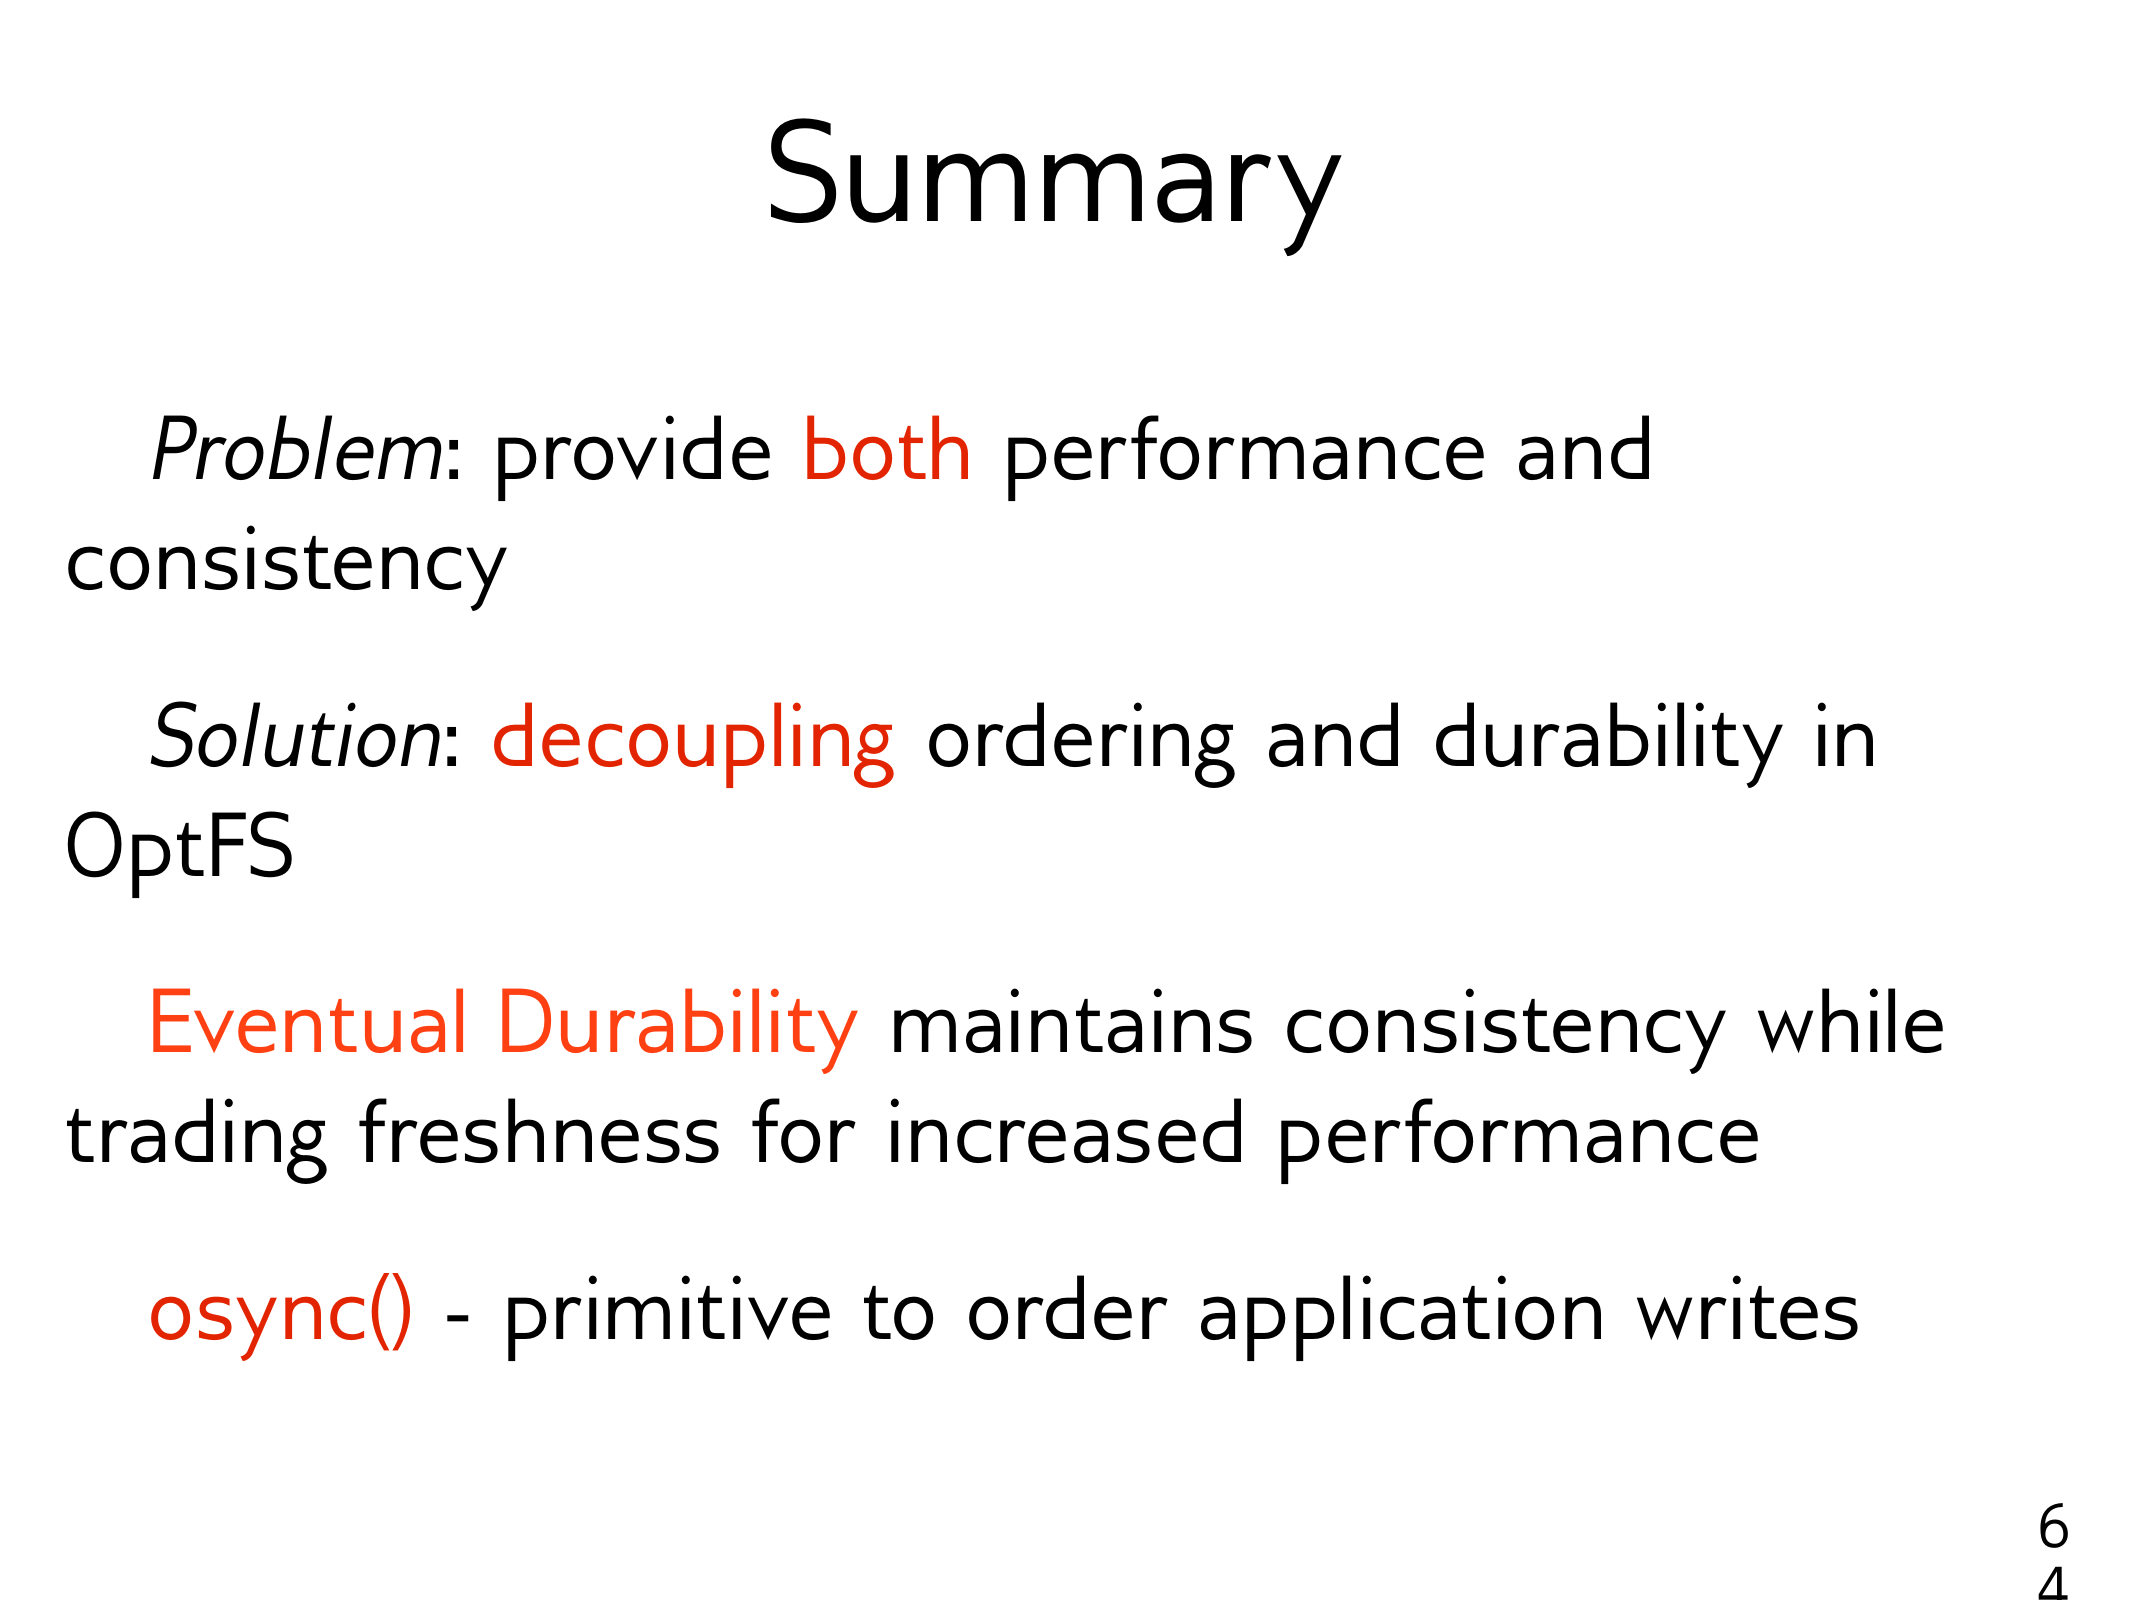

# Summary
Problem: provide both performance and consistency
Solution: decoupling ordering and durability in OptFS
Eventual Durability maintains consistency while trading freshness for increased performance
osync() - primitive to order application writes
64